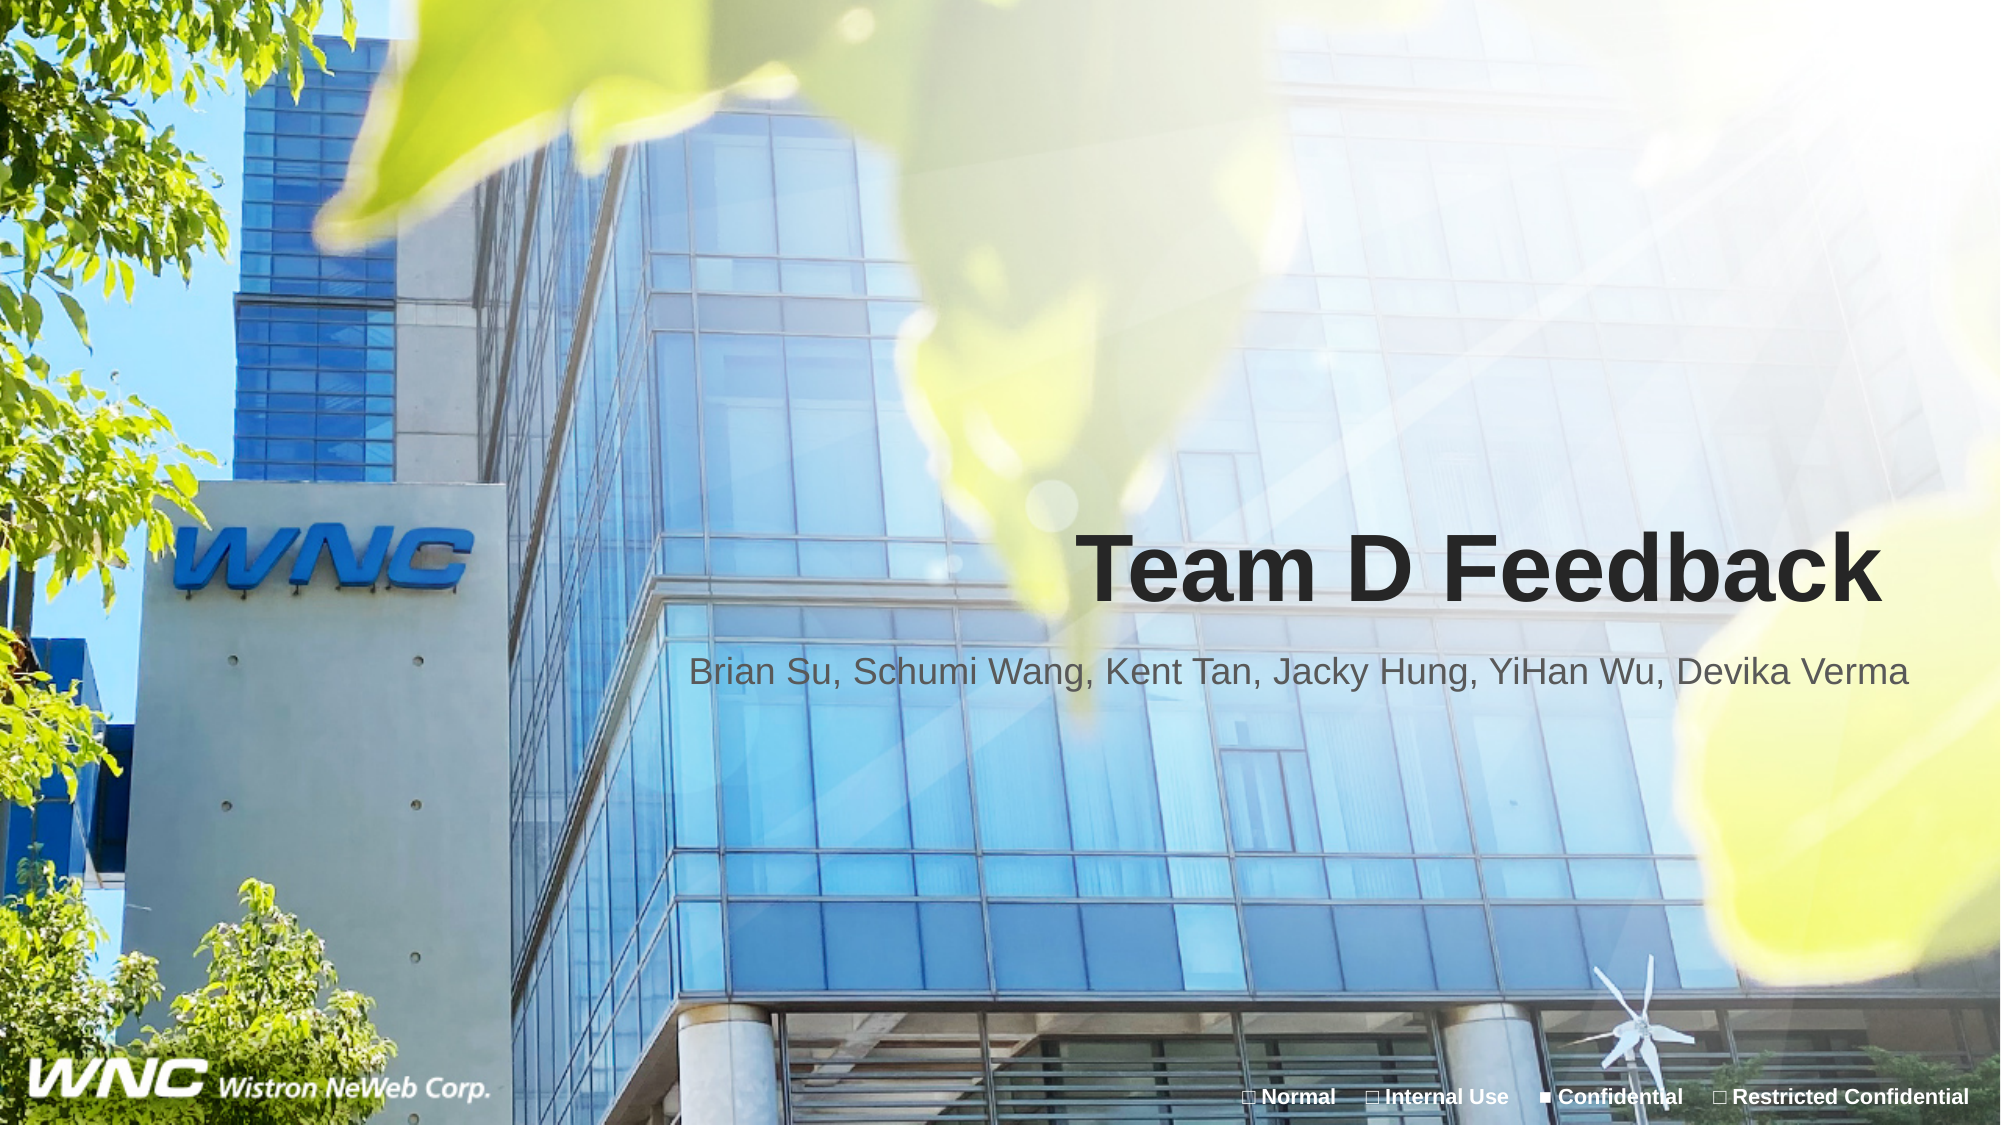

# Team D Feedback
Brian Su, Schumi Wang, Kent Tan, Jacky Hung, YiHan Wu, Devika Verma